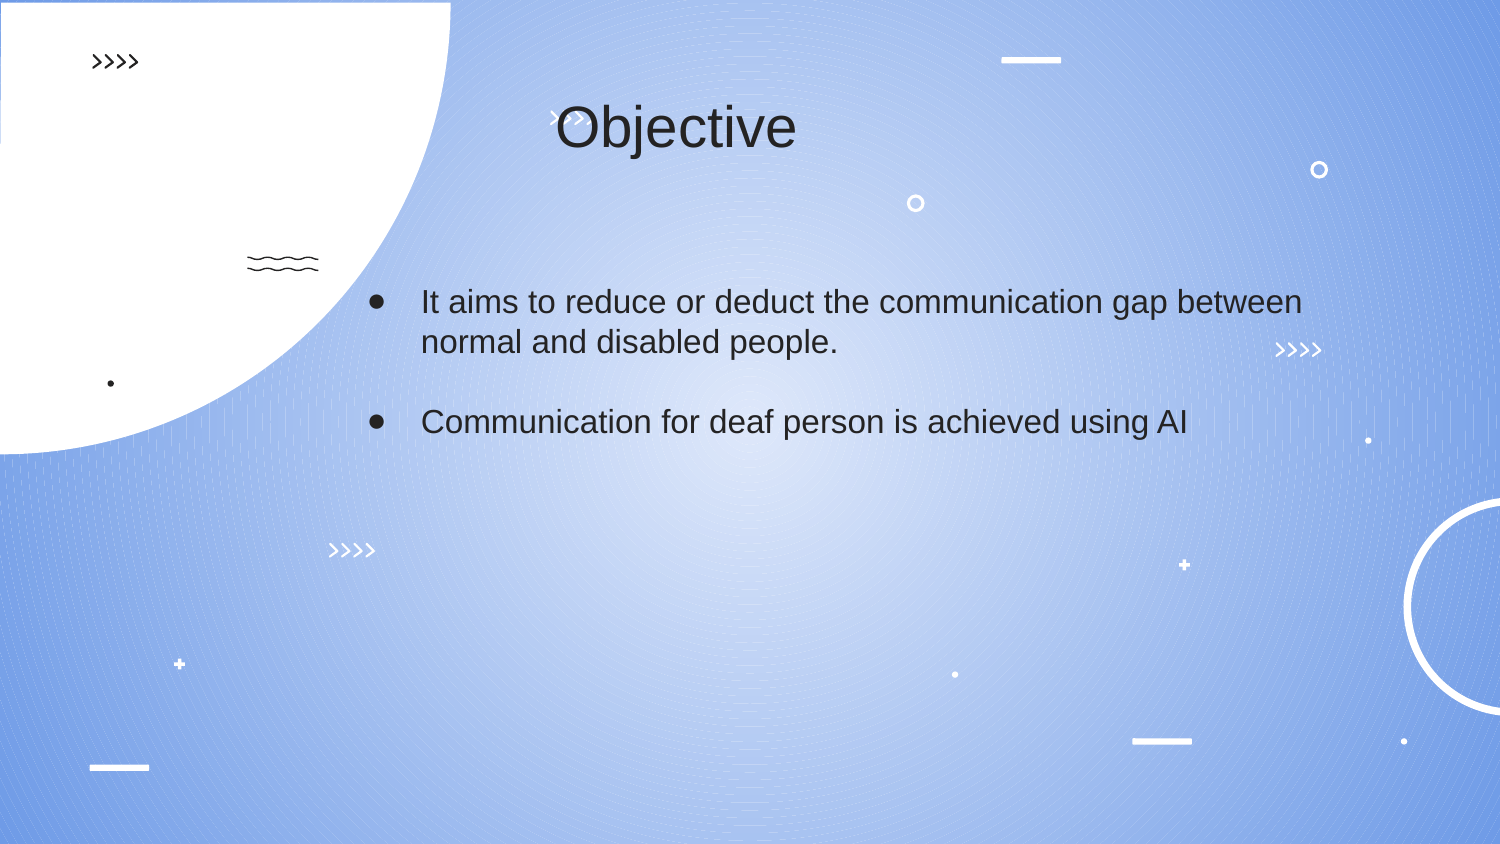

# Objective
It aims to reduce or deduct the communication gap between normal and disabled people.

Communication for deaf person is achieved using AI